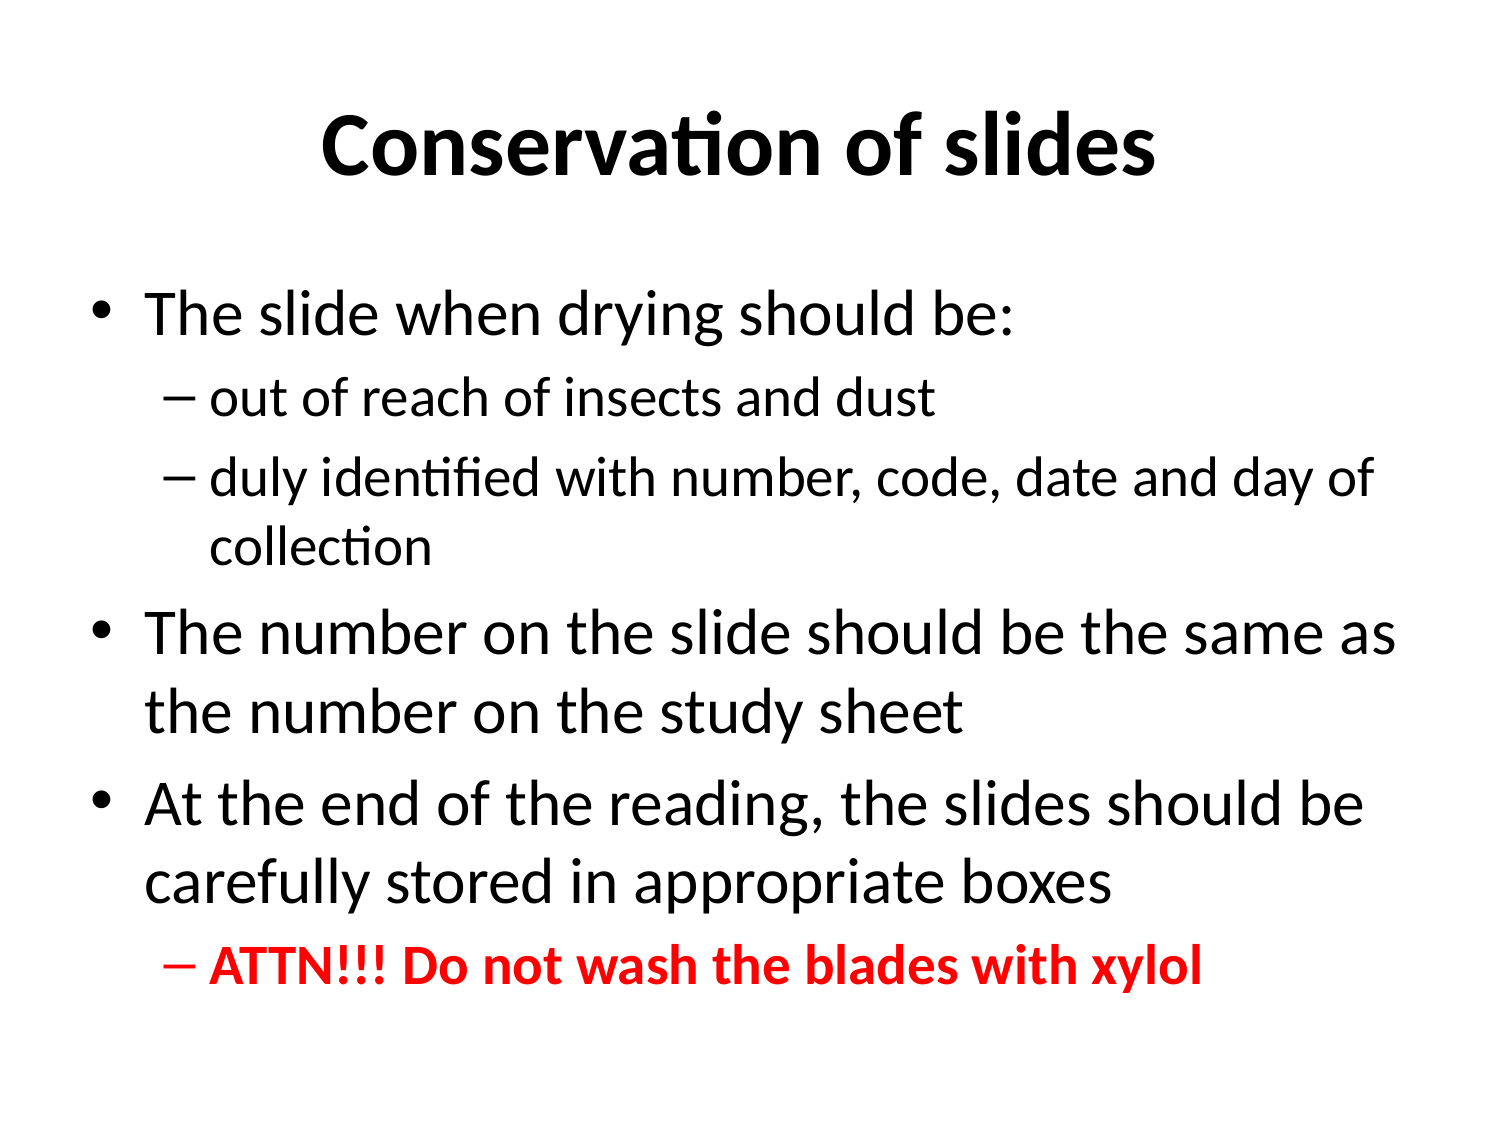

# Conservation of slides
The slide when drying should be:
out of reach of insects and dust
duly identified with number, code, date and day of collection
The number on the slide should be the same as the number on the study sheet
At the end of the reading, the slides should be carefully stored in appropriate boxes
ATTN!!! Do not wash the blades with xylol